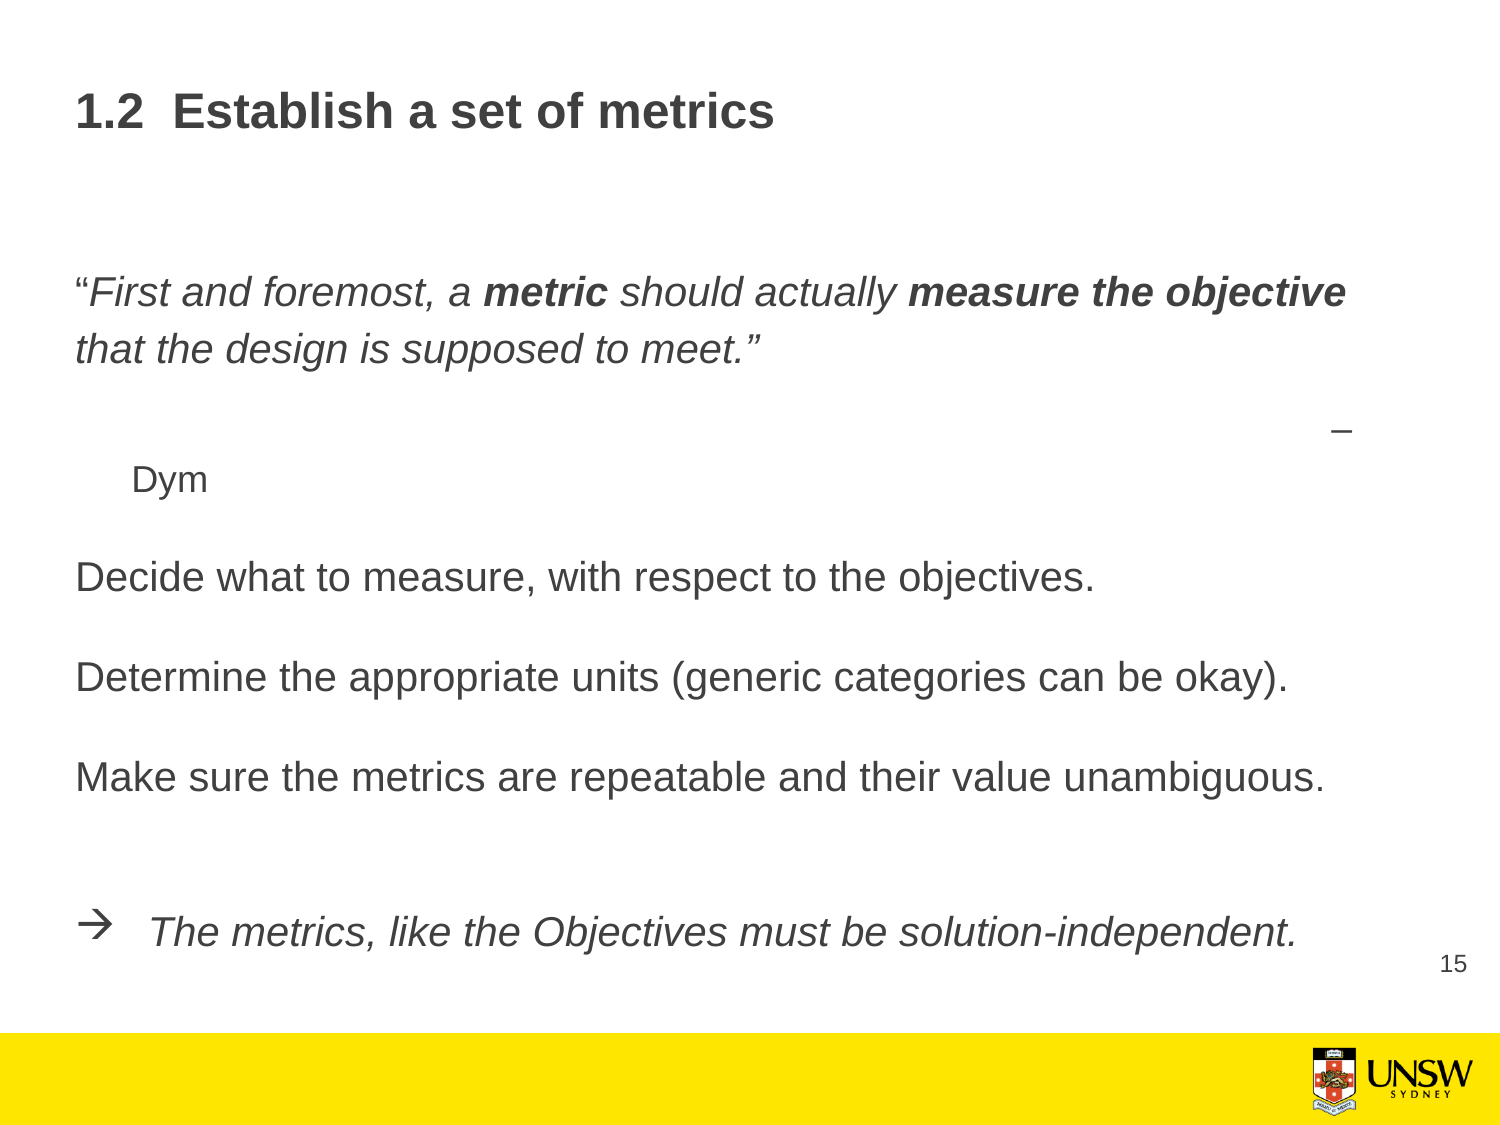

# 1.2  Establish a set of metrics
“First and foremost, a metric should actually measure the objective that the design is supposed to meet.”
									– Dym
Decide what to measure, with respect to the objectives.
Determine the appropriate units (generic categories can be okay).
Make sure the metrics are repeatable and their value unambiguous.

The metrics, like the Objectives must be solution-independent.